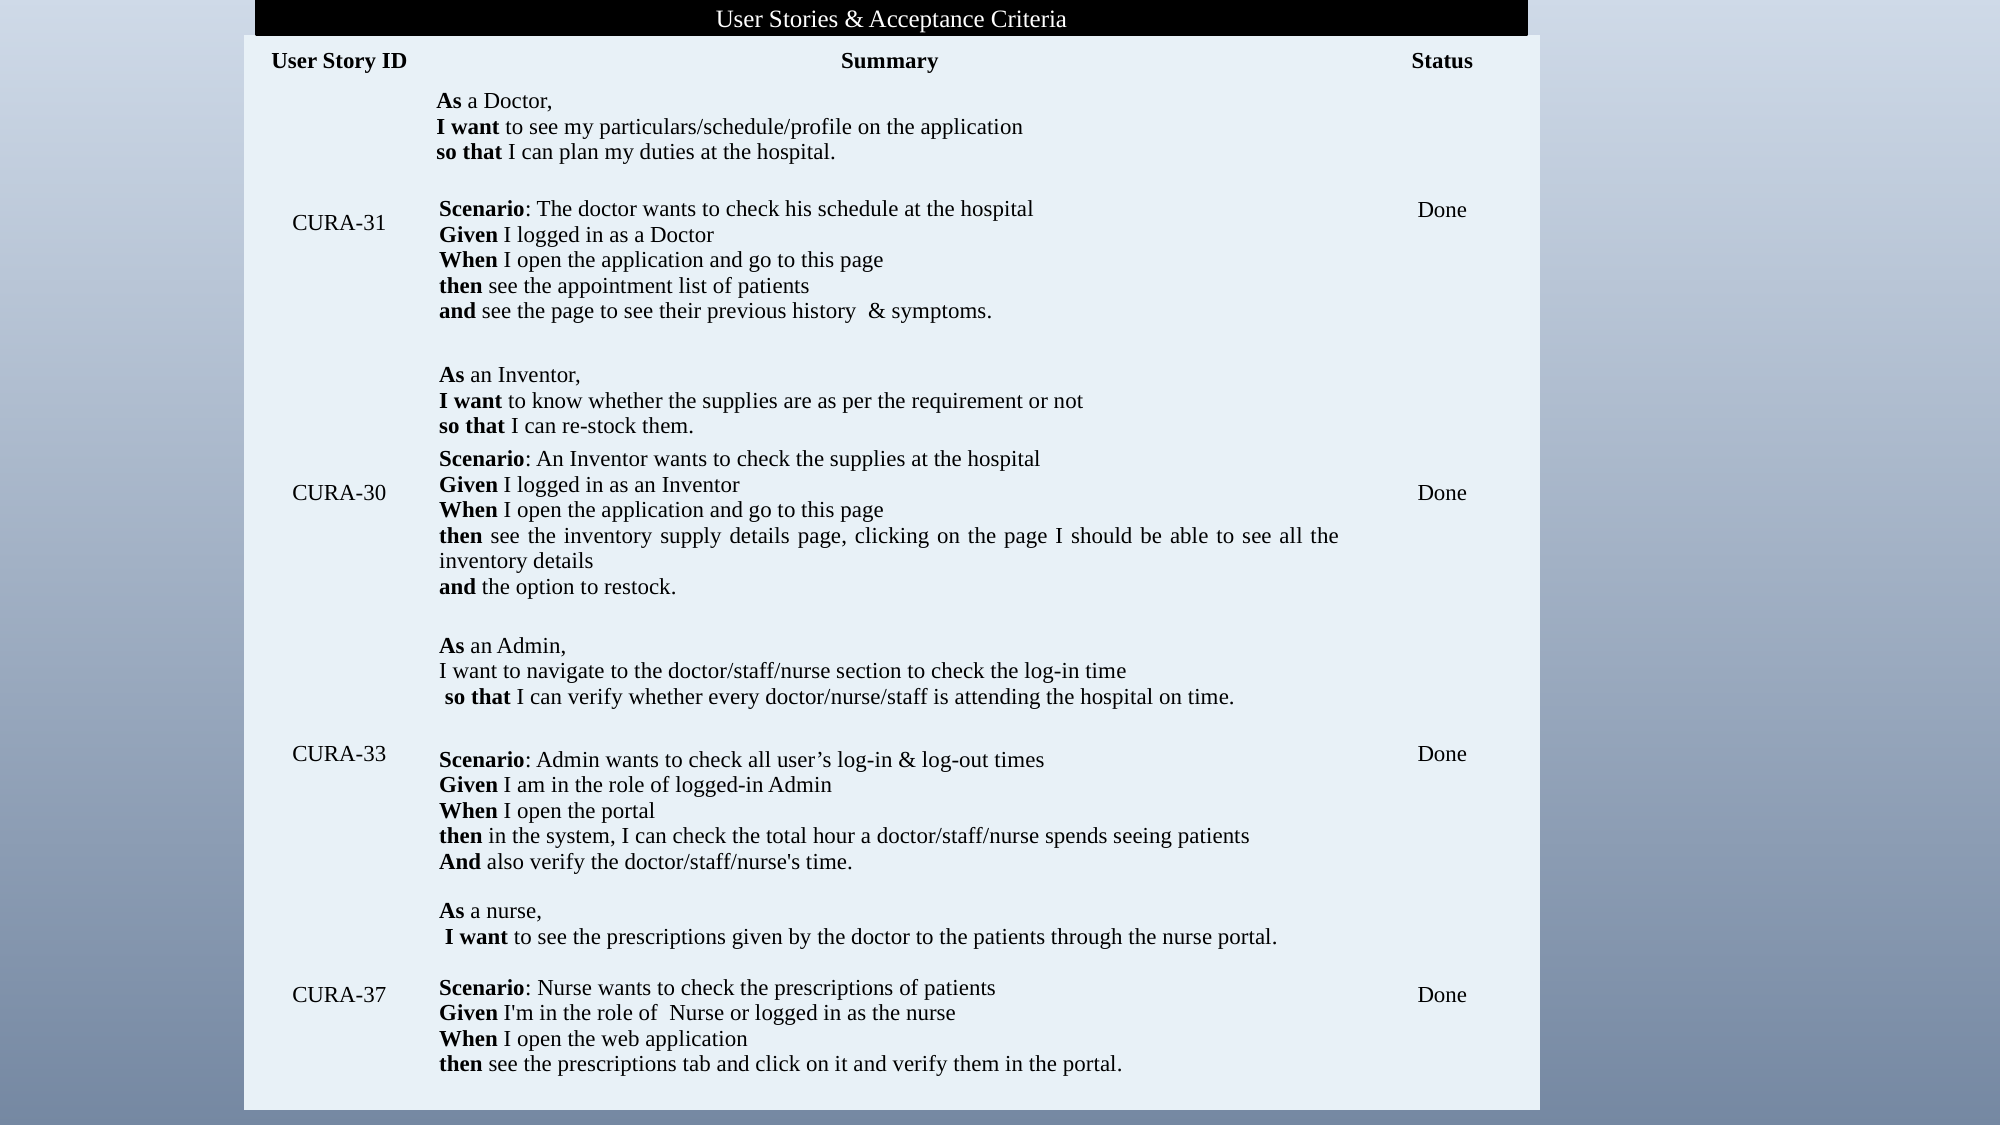

User Stories & Acceptance Criteria
| User Story ID | Summary | Status |
| --- | --- | --- |
| CURA-31 | As a Doctor, I want to see my particulars/schedule/profile on the application so that I can plan my duties at the hospital. | Done |
|  | Scenario: The doctor wants to check his schedule at the hospital Given I logged in as a Doctor When I open the application and go to this page then see the appointment list of patients and see the page to see their previous history & symptoms. |  |
| CURA-30 | As an Inventor, I want to know whether the supplies are as per the requirement or not so that I can re-stock them. | Done |
|  | Scenario: An Inventor wants to check the supplies at the hospital Given I logged in as an Inventor When I open the application and go to this page then see the inventory supply details page, clicking on the page I should be able to see all the inventory details and the option to restock. |  |
| CURA-33 | As an Admin, I want to navigate to the doctor/staff/nurse section to check the log-in time so that I can verify whether every doctor/nurse/staff is attending the hospital on time. | Done |
|  | Scenario: Admin wants to check all user’s log-in & log-out times Given I am in the role of logged-in Admin When I open the portal then in the system, I can check the total hour a doctor/staff/nurse spends seeing patients And also verify the doctor/staff/nurse's time. |  |
| CURA-37 | As a nurse, I want to see the prescriptions given by the doctor to the patients through the nurse portal. | Done |
|  | Scenario: Nurse wants to check the prescriptions of patients Given I'm in the role of Nurse or logged in as the nurse When I open the web application then see the prescriptions tab and click on it and verify them in the portal. |  |